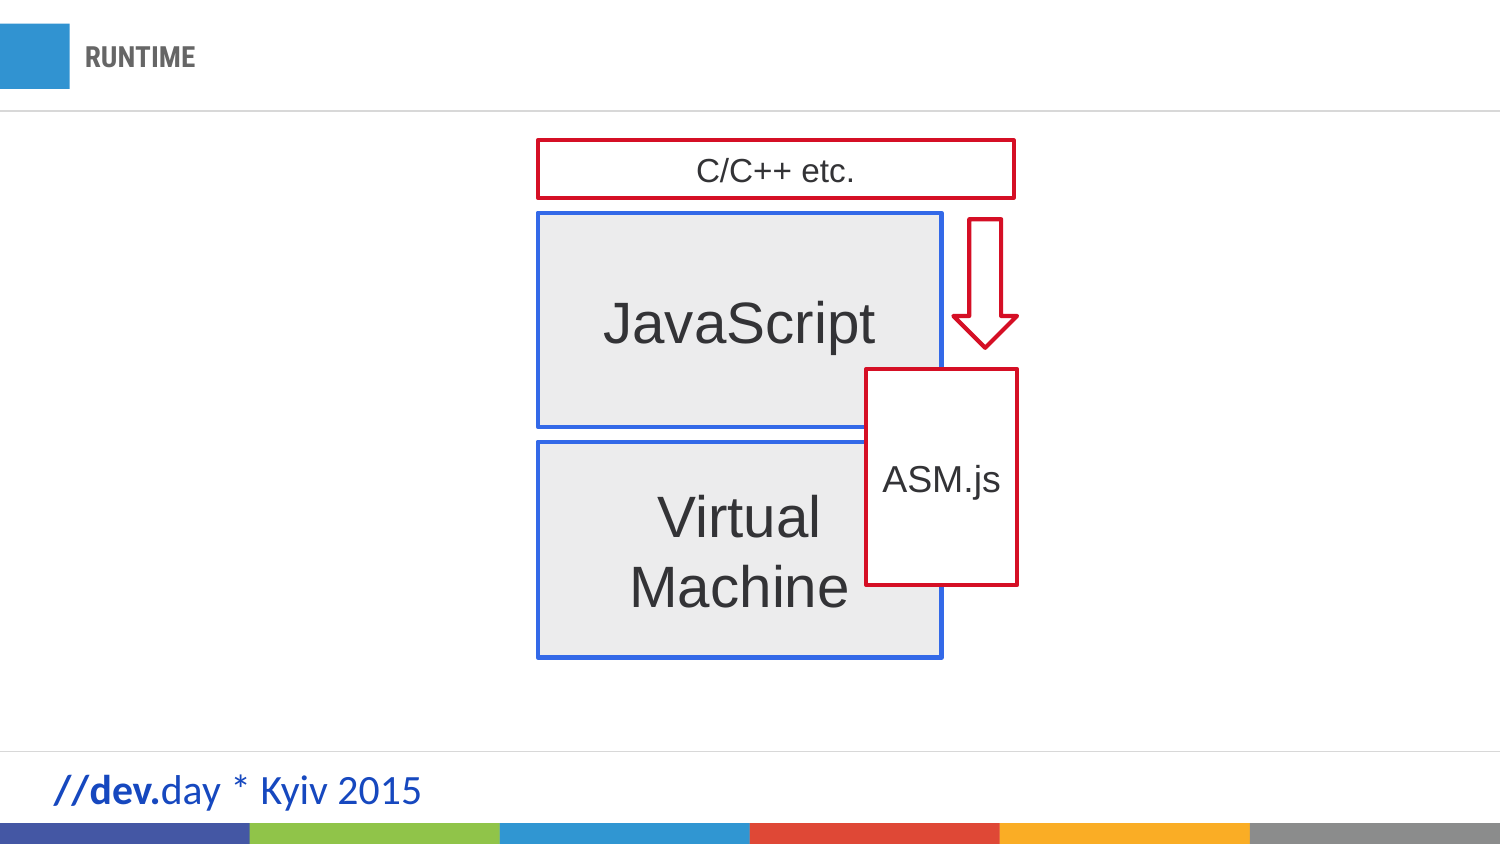

RUNTIME
C/C++ etc.
JavaScript

ASM.js
Virtual Machine